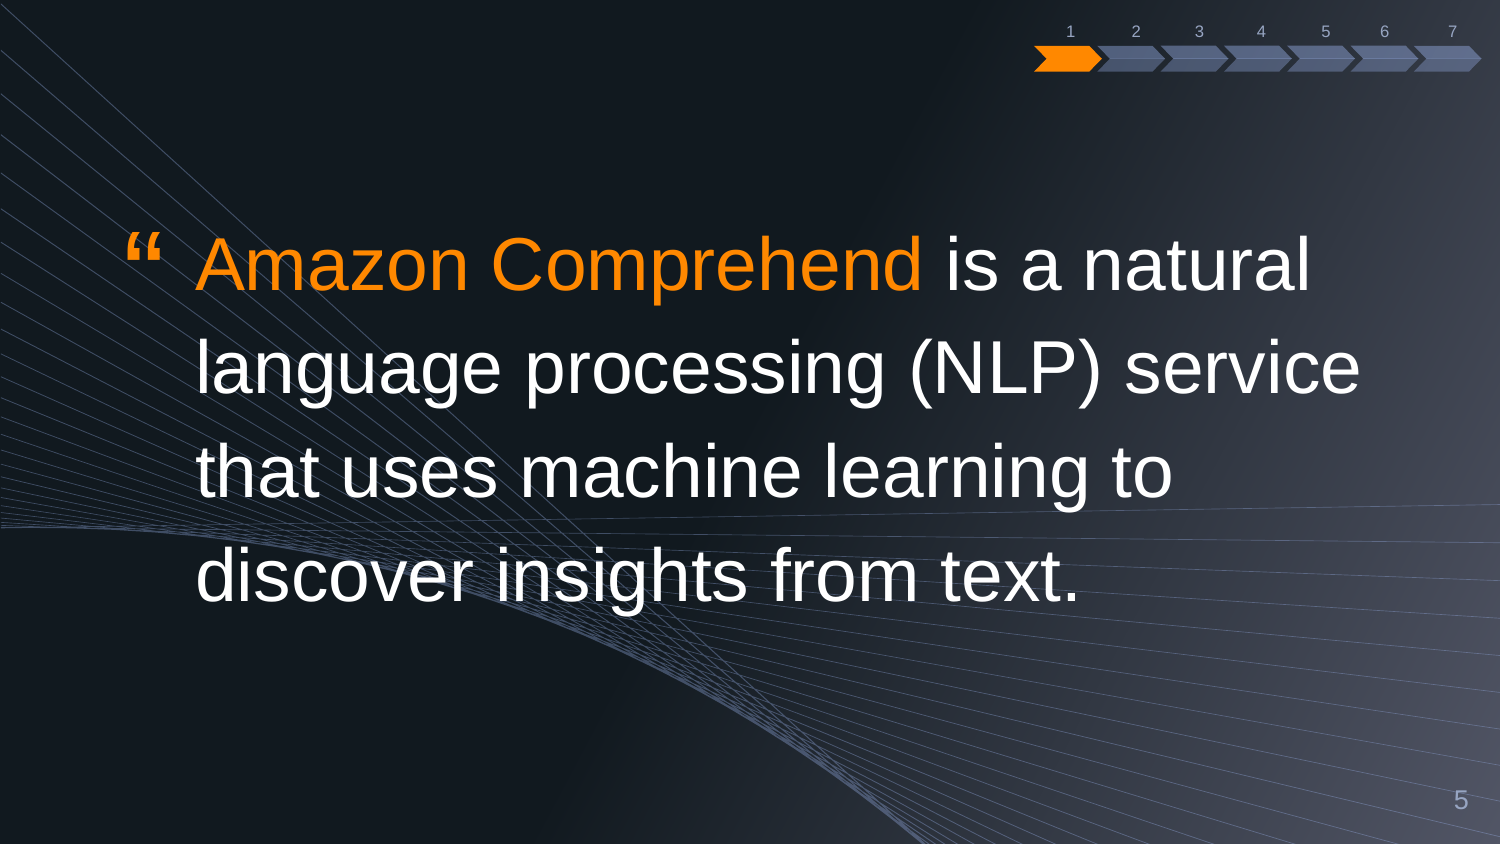

6

4

3

5

7

1

2

Amazon Comprehend is a natural language processing (NLP) service that uses machine learning to discover insights from text.
5